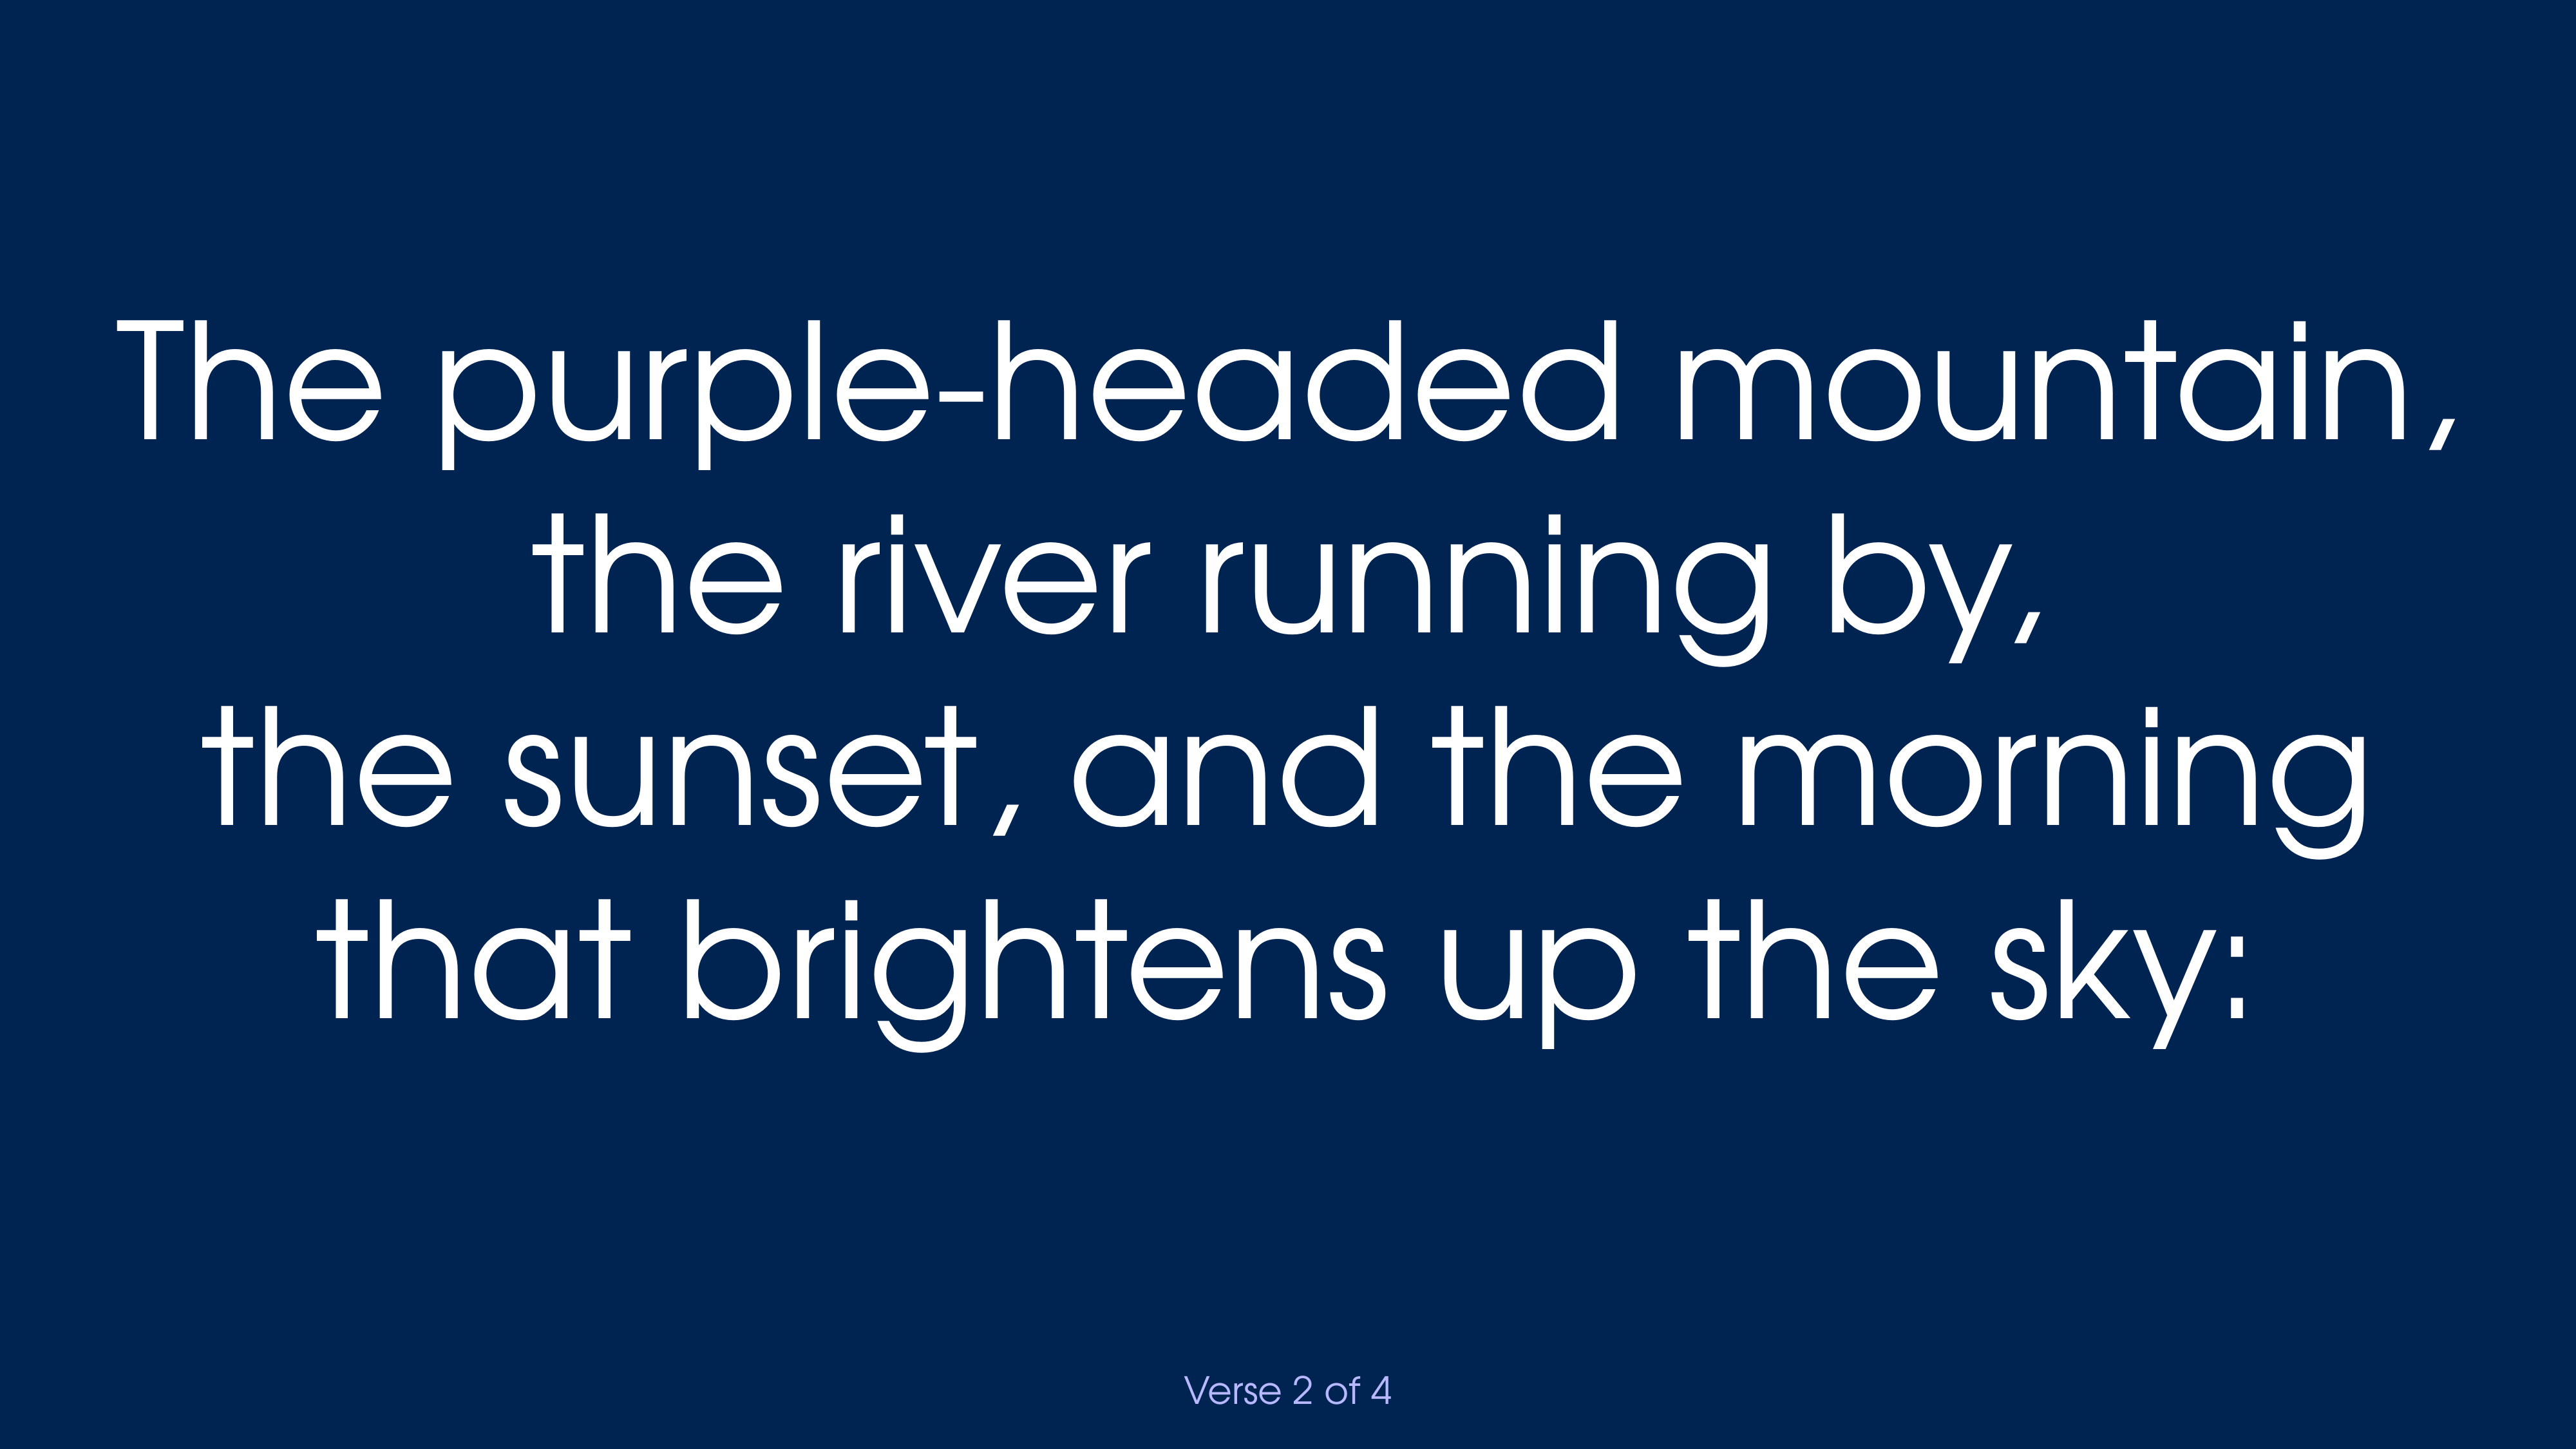

# The purple-headed mountain,
the river running by,
the sunset, and the morning
that brightens up the sky:
Verse 2 of 4